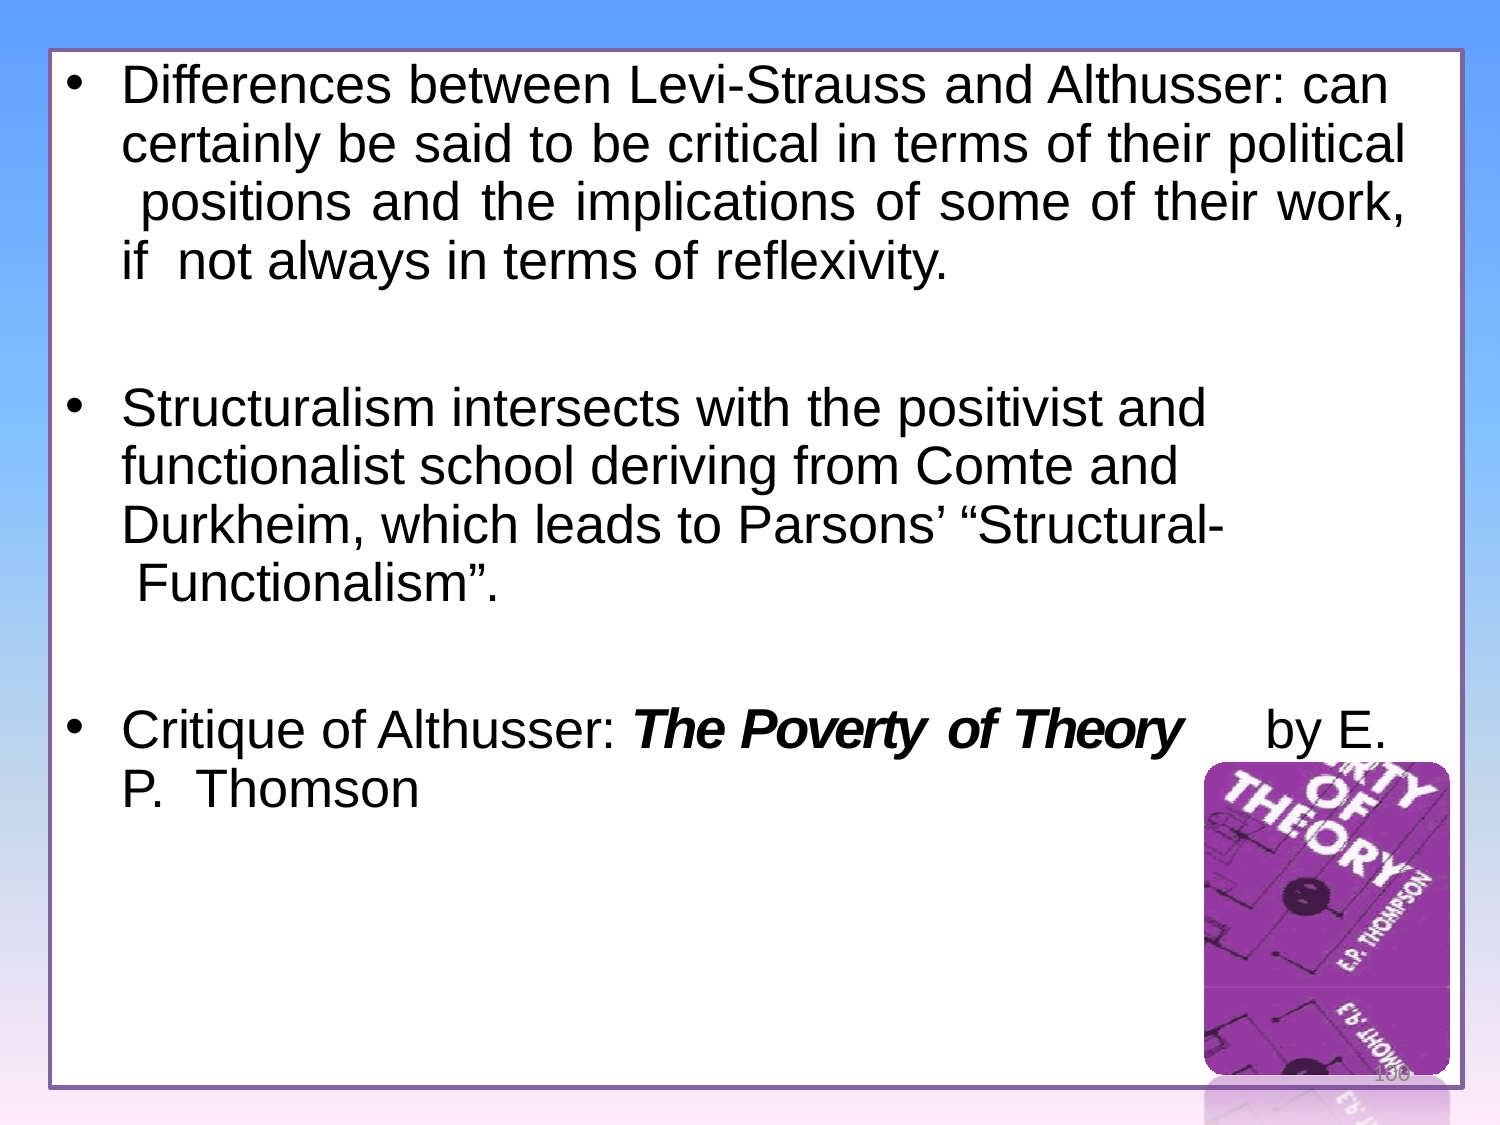

Differences between Levi-Strauss and Althusser: can  certainly be said to be critical in terms of their political  positions and the implications of some of their work, if  not always in terms of reflexivity.

Structuralism intersects with the positivist and  functionalist school deriving from Comte and  Durkheim, which leads to Parsons’ “Structural-  Functionalism”.

Critique of Althusser: The Poverty of Theory	by E. P.  Thomson

100